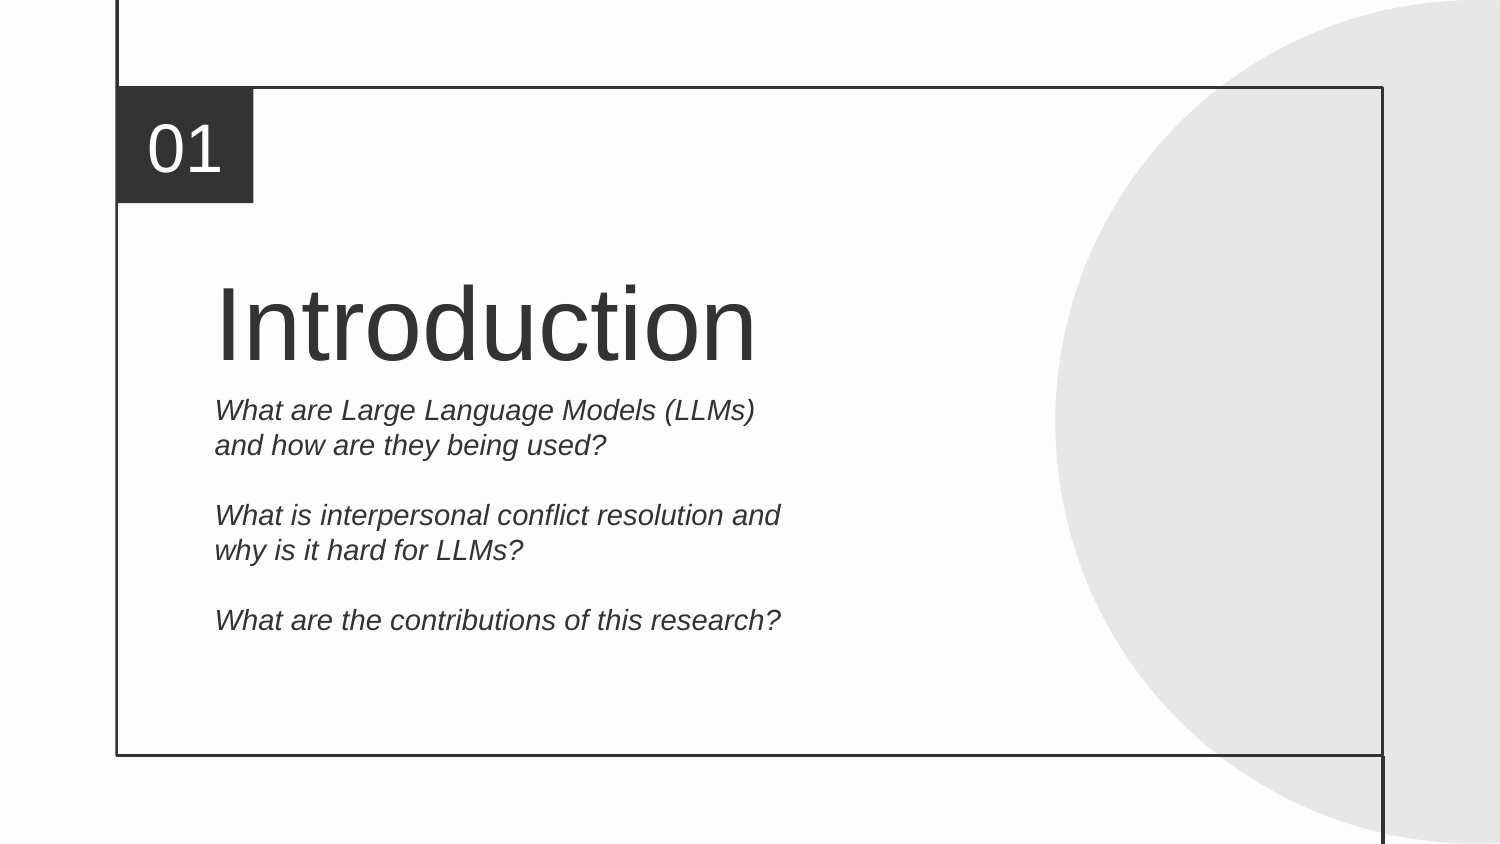

01
# Introduction
What are Large Language Models (LLMs)
and how are they being used?

What is interpersonal conflict resolution and why is it hard for LLMs?

What are the contributions of this research?